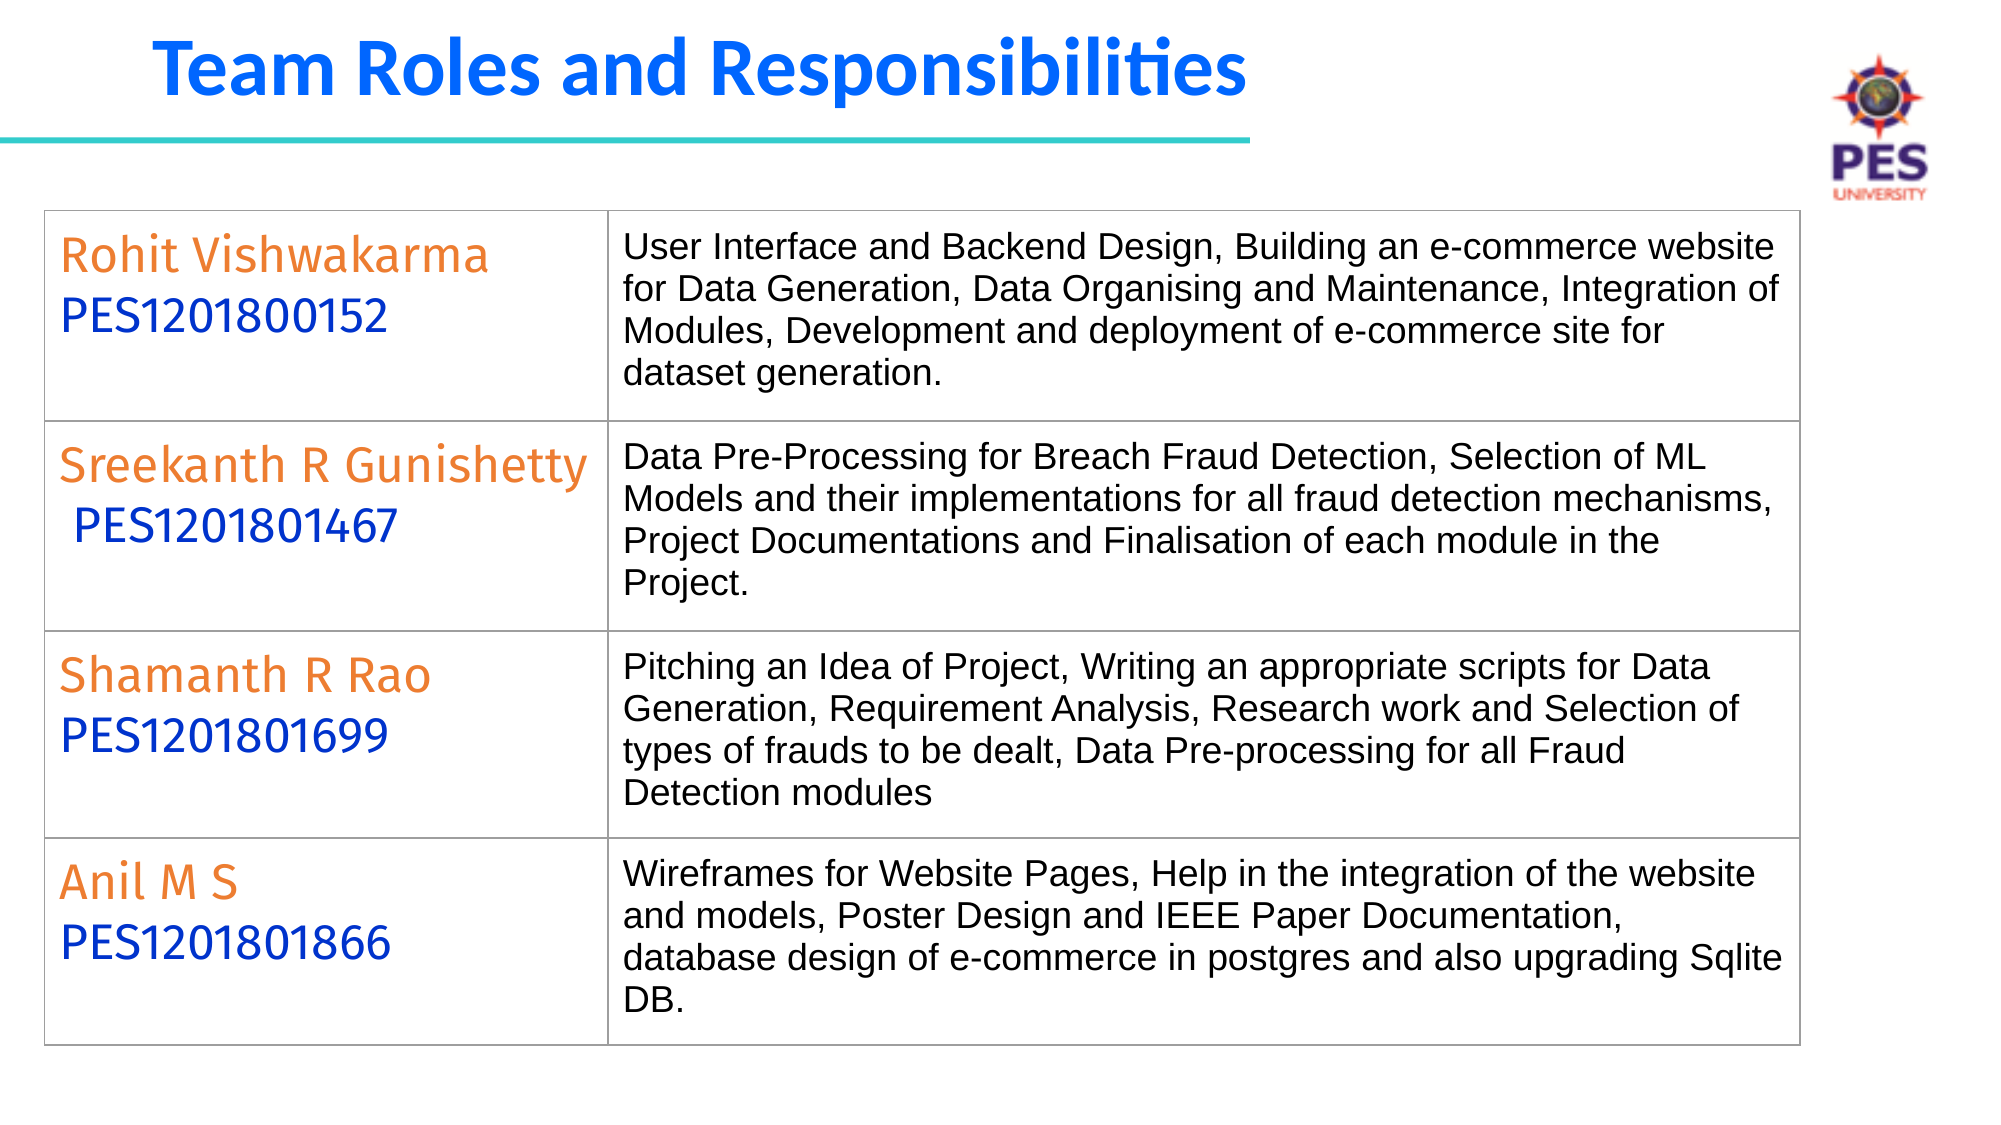

# Team Roles and Responsibilities
| Rohit Vishwakarma PES1201800152 | User Interface and Backend Design, Building an e-commerce website for Data Generation, Data Organising and Maintenance, Integration of Modules, Development and deployment of e-commerce site for dataset generation. |
| --- | --- |
| Sreekanth R Gunishetty PES1201801467 | Data Pre-Processing for Breach Fraud Detection, Selection of ML Models and their implementations for all fraud detection mechanisms, Project Documentations and Finalisation of each module in the Project. |
| Shamanth R Rao PES1201801699 | Pitching an Idea of Project, Writing an appropriate scripts for Data Generation, Requirement Analysis, Research work and Selection of types of frauds to be dealt, Data Pre-processing for all Fraud Detection modules |
| Anil M S PES1201801866 | Wireframes for Website Pages, Help in the integration of the website and models, Poster Design and IEEE Paper Documentation, database design of e-commerce in postgres and also upgrading Sqlite DB. |